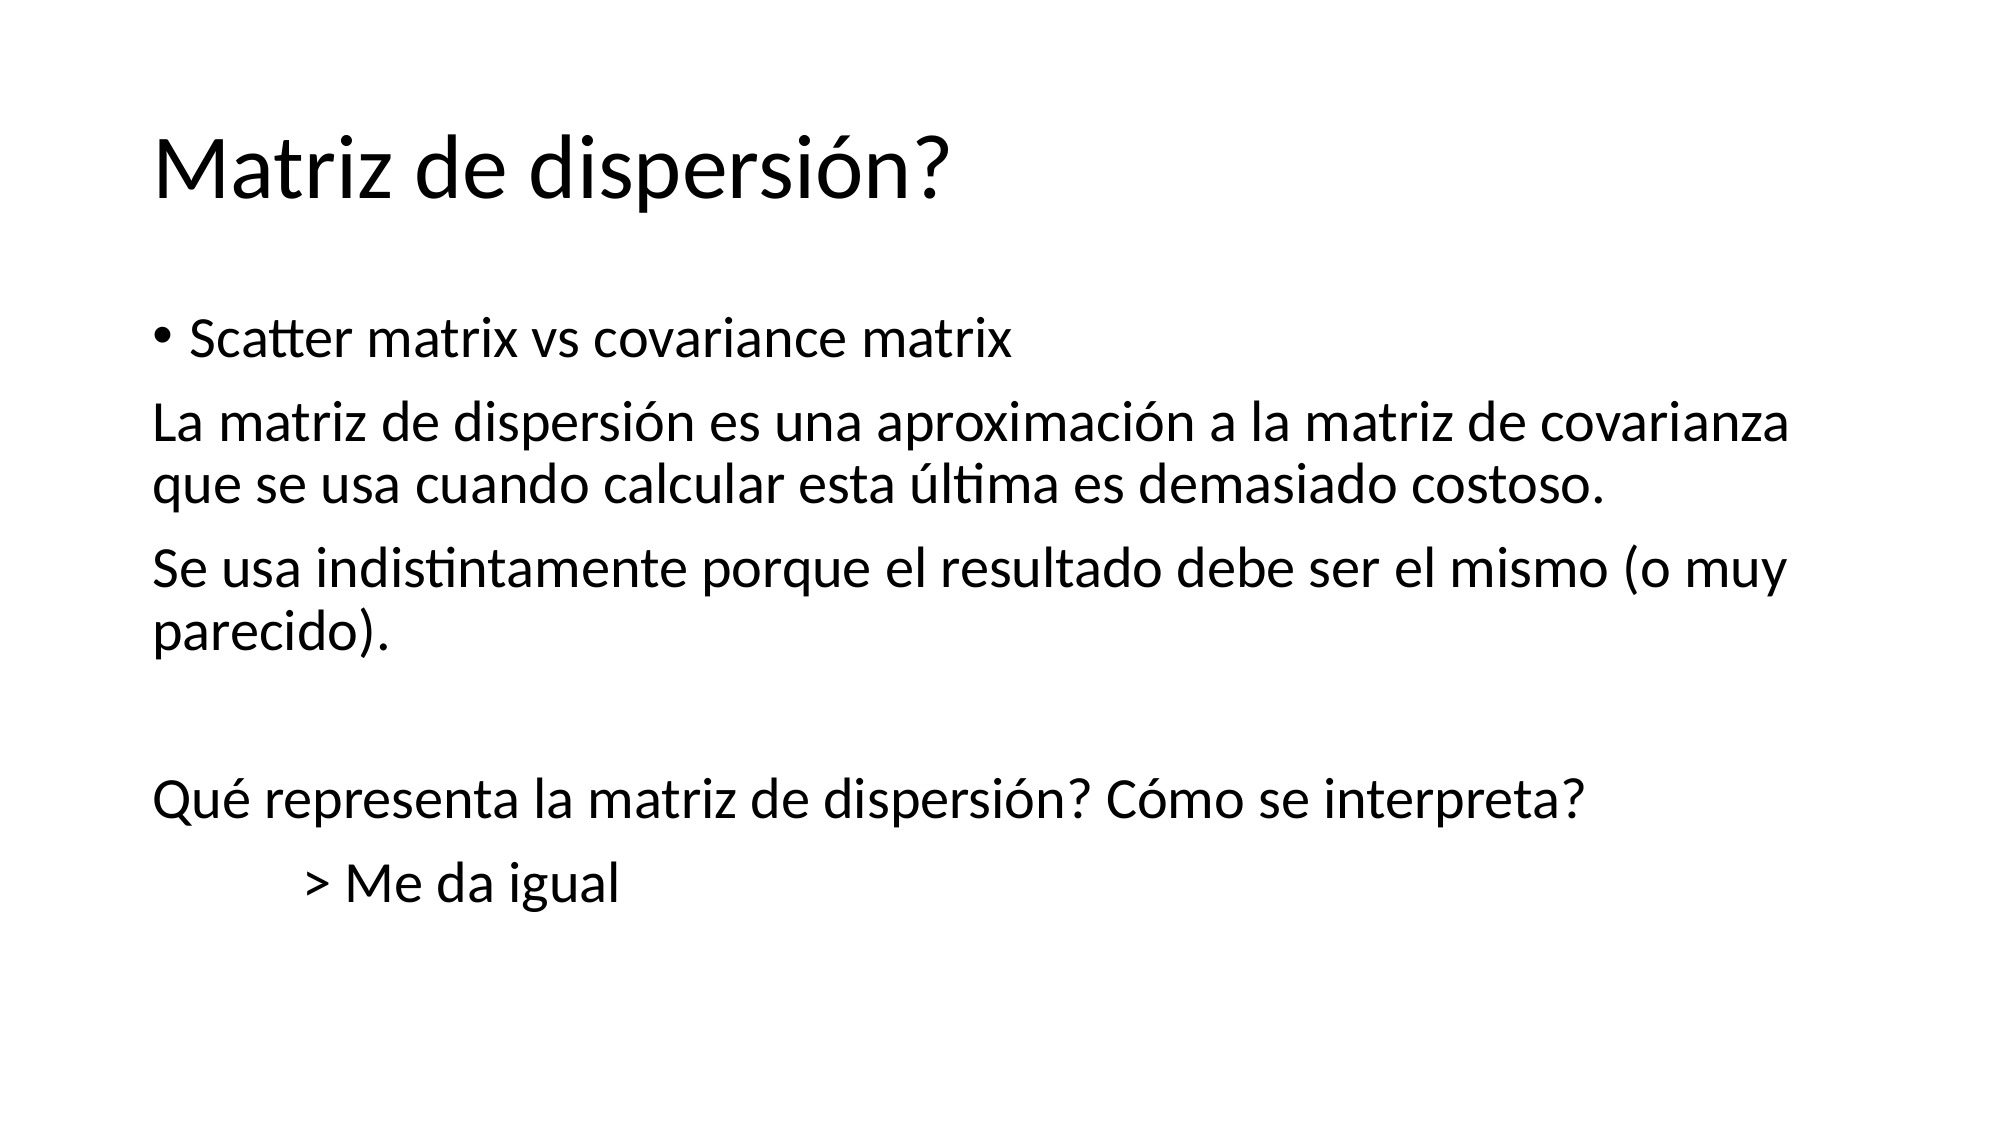

# Matriz de dispersión?
Scatter matrix vs covariance matrix
La matriz de dispersión es una aproximación a la matriz de covarianza que se usa cuando calcular esta última es demasiado costoso.
Se usa indistintamente porque el resultado debe ser el mismo (o muy parecido).

Qué representa la matriz de dispersión? Cómo se interpreta?
	> Me da igual